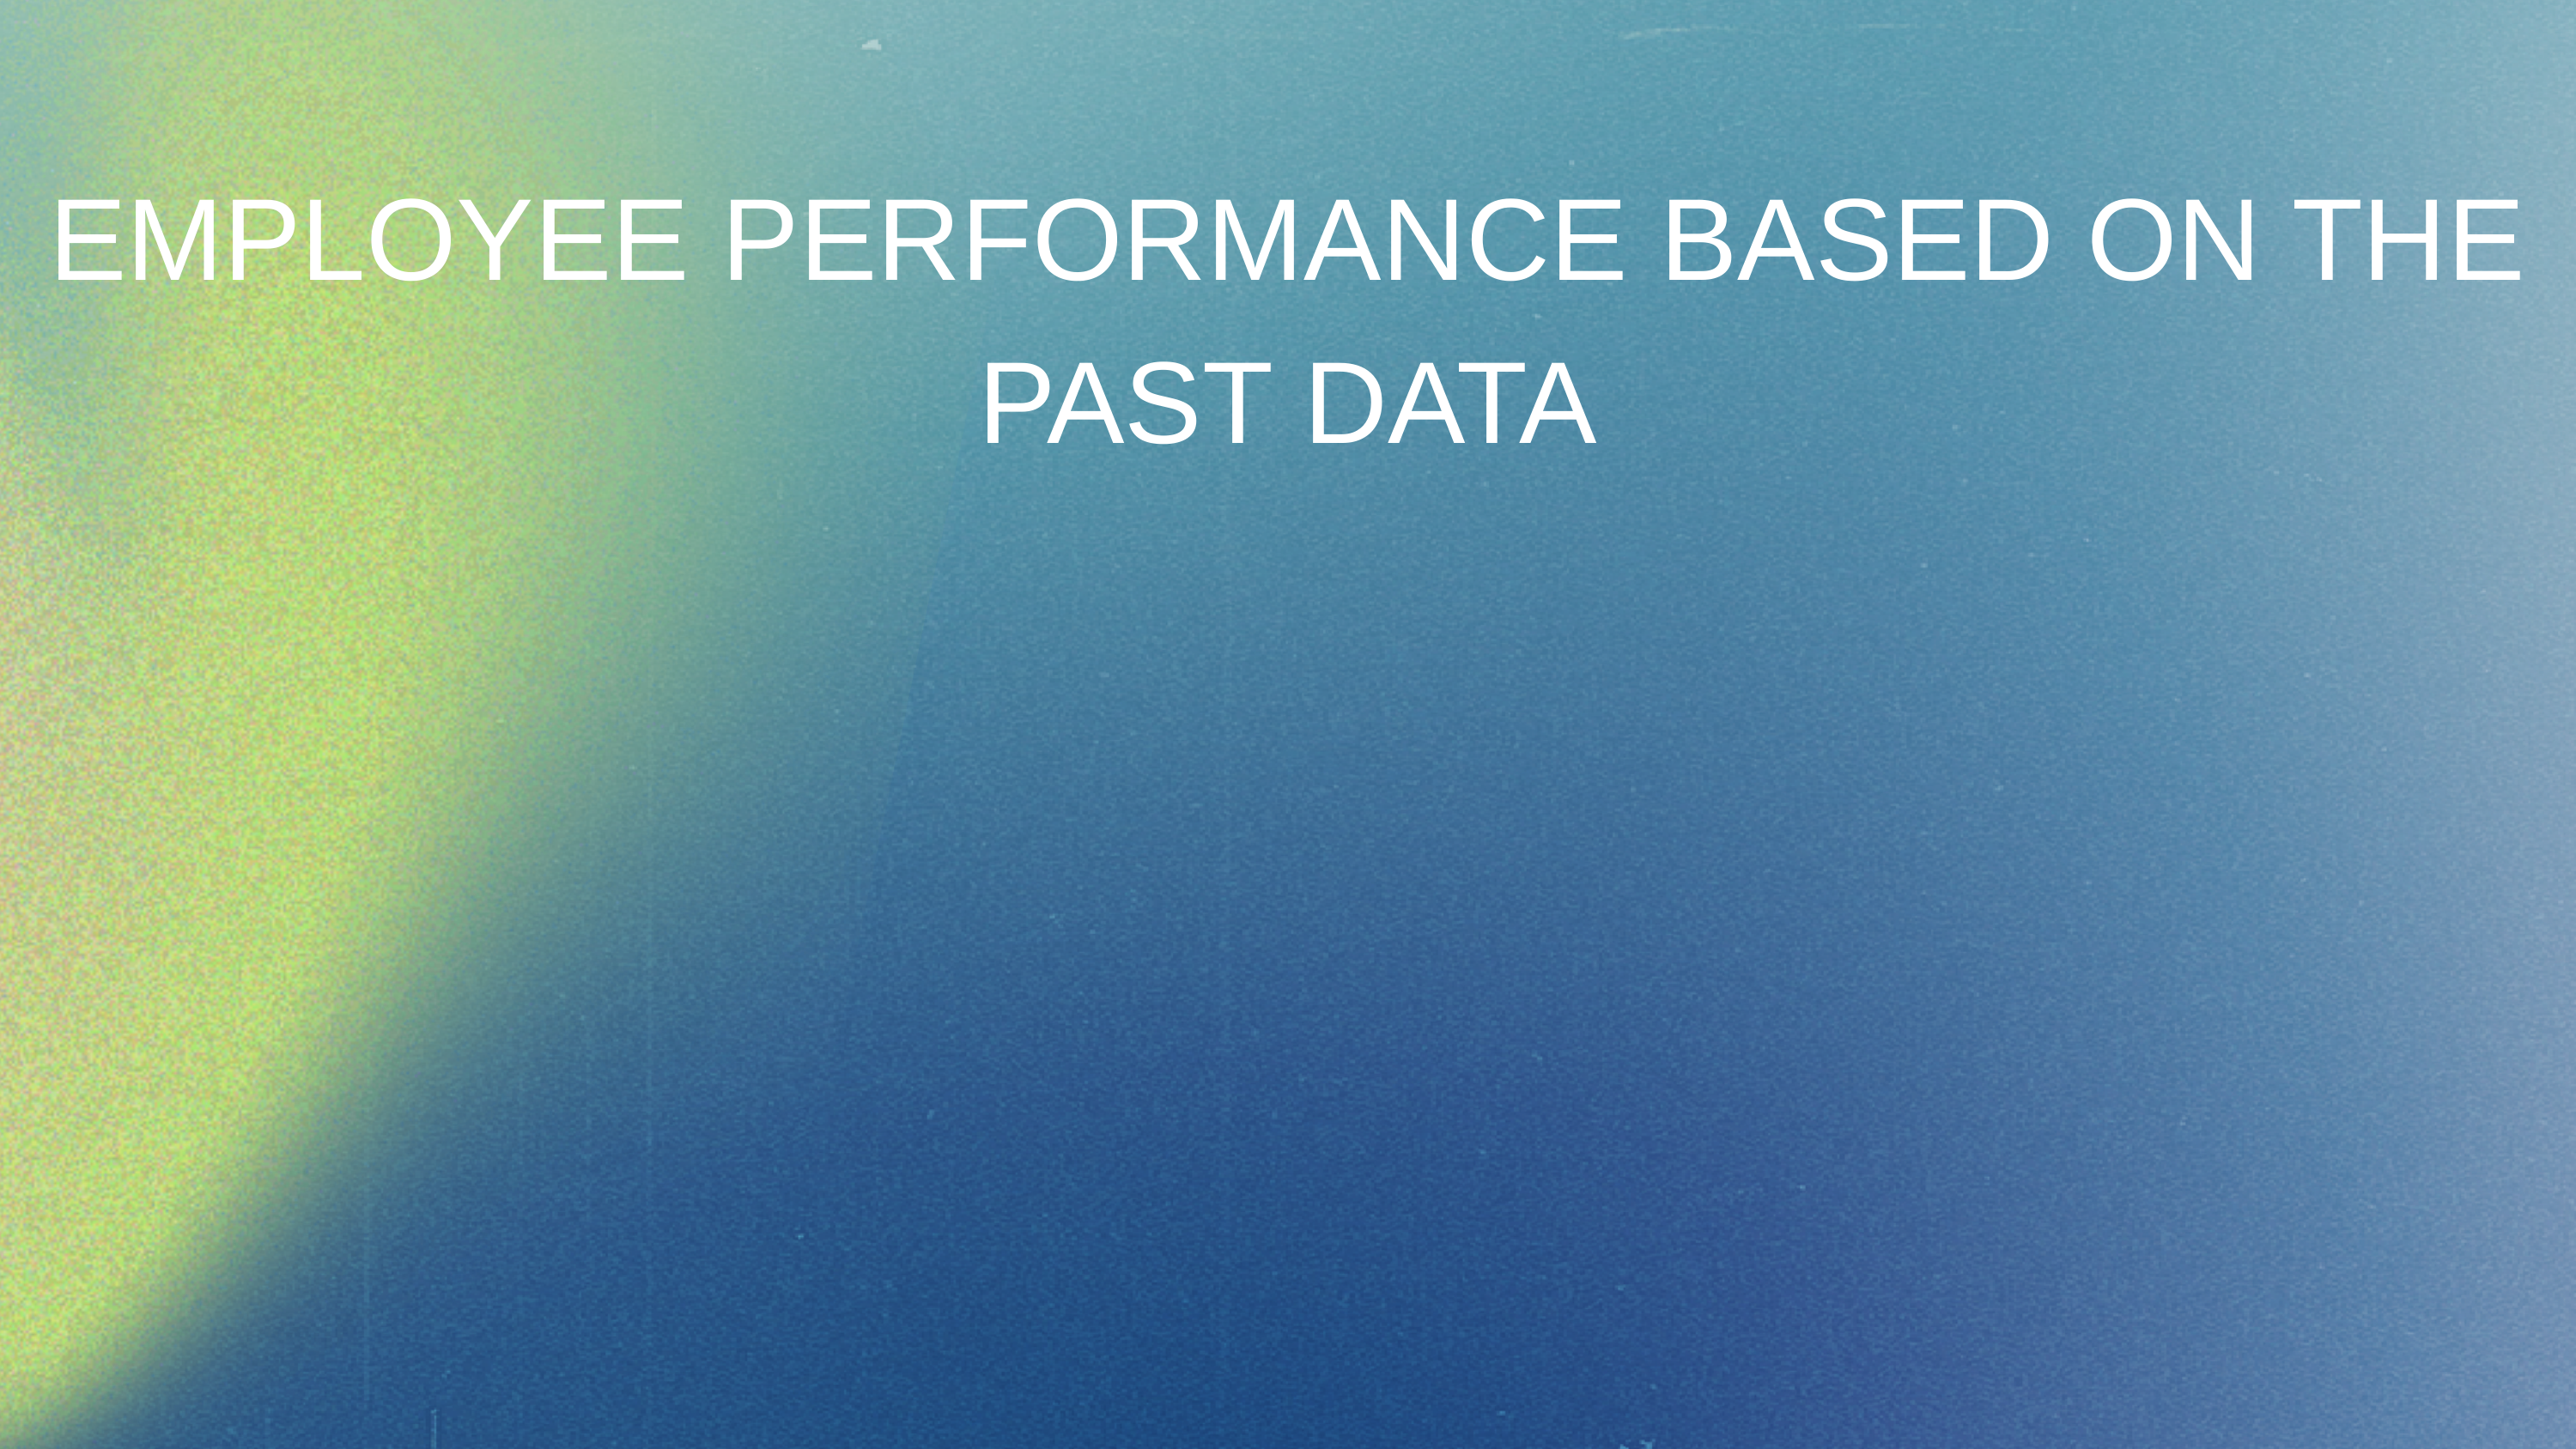

EMPLOYEE PERFORMANCE BASED ON THE PAST DATA